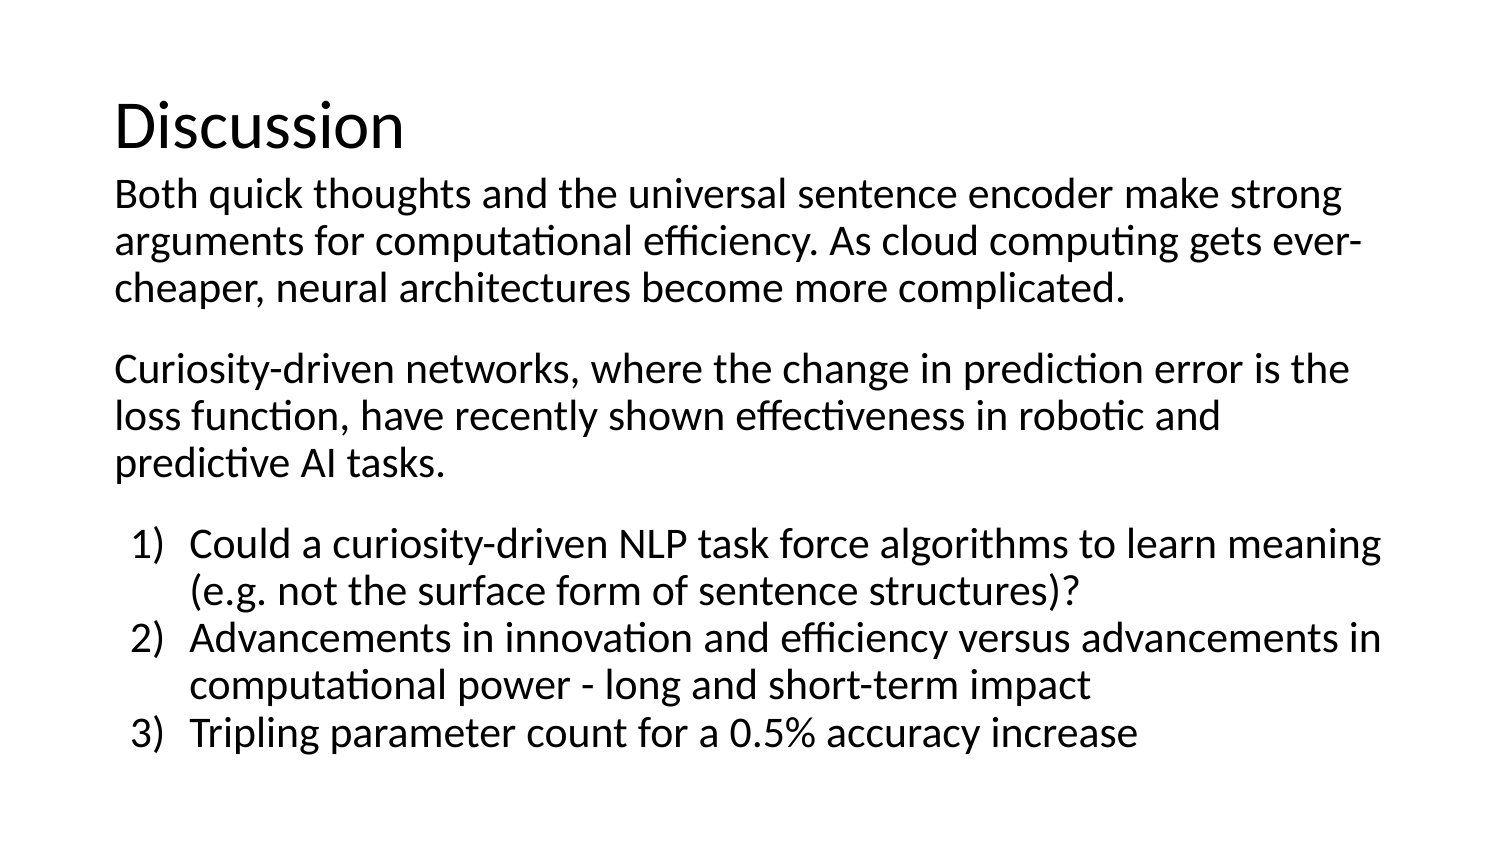

# Discussion
Both quick thoughts and the universal sentence encoder make strong arguments for computational efficiency. As cloud computing gets ever-cheaper, neural architectures become more complicated.
Curiosity-driven networks, where the change in prediction error is the loss function, have recently shown effectiveness in robotic and predictive AI tasks.
Could a curiosity-driven NLP task force algorithms to learn meaning (e.g. not the surface form of sentence structures)?
Advancements in innovation and efficiency versus advancements in computational power - long and short-term impact
Tripling parameter count for a 0.5% accuracy increase